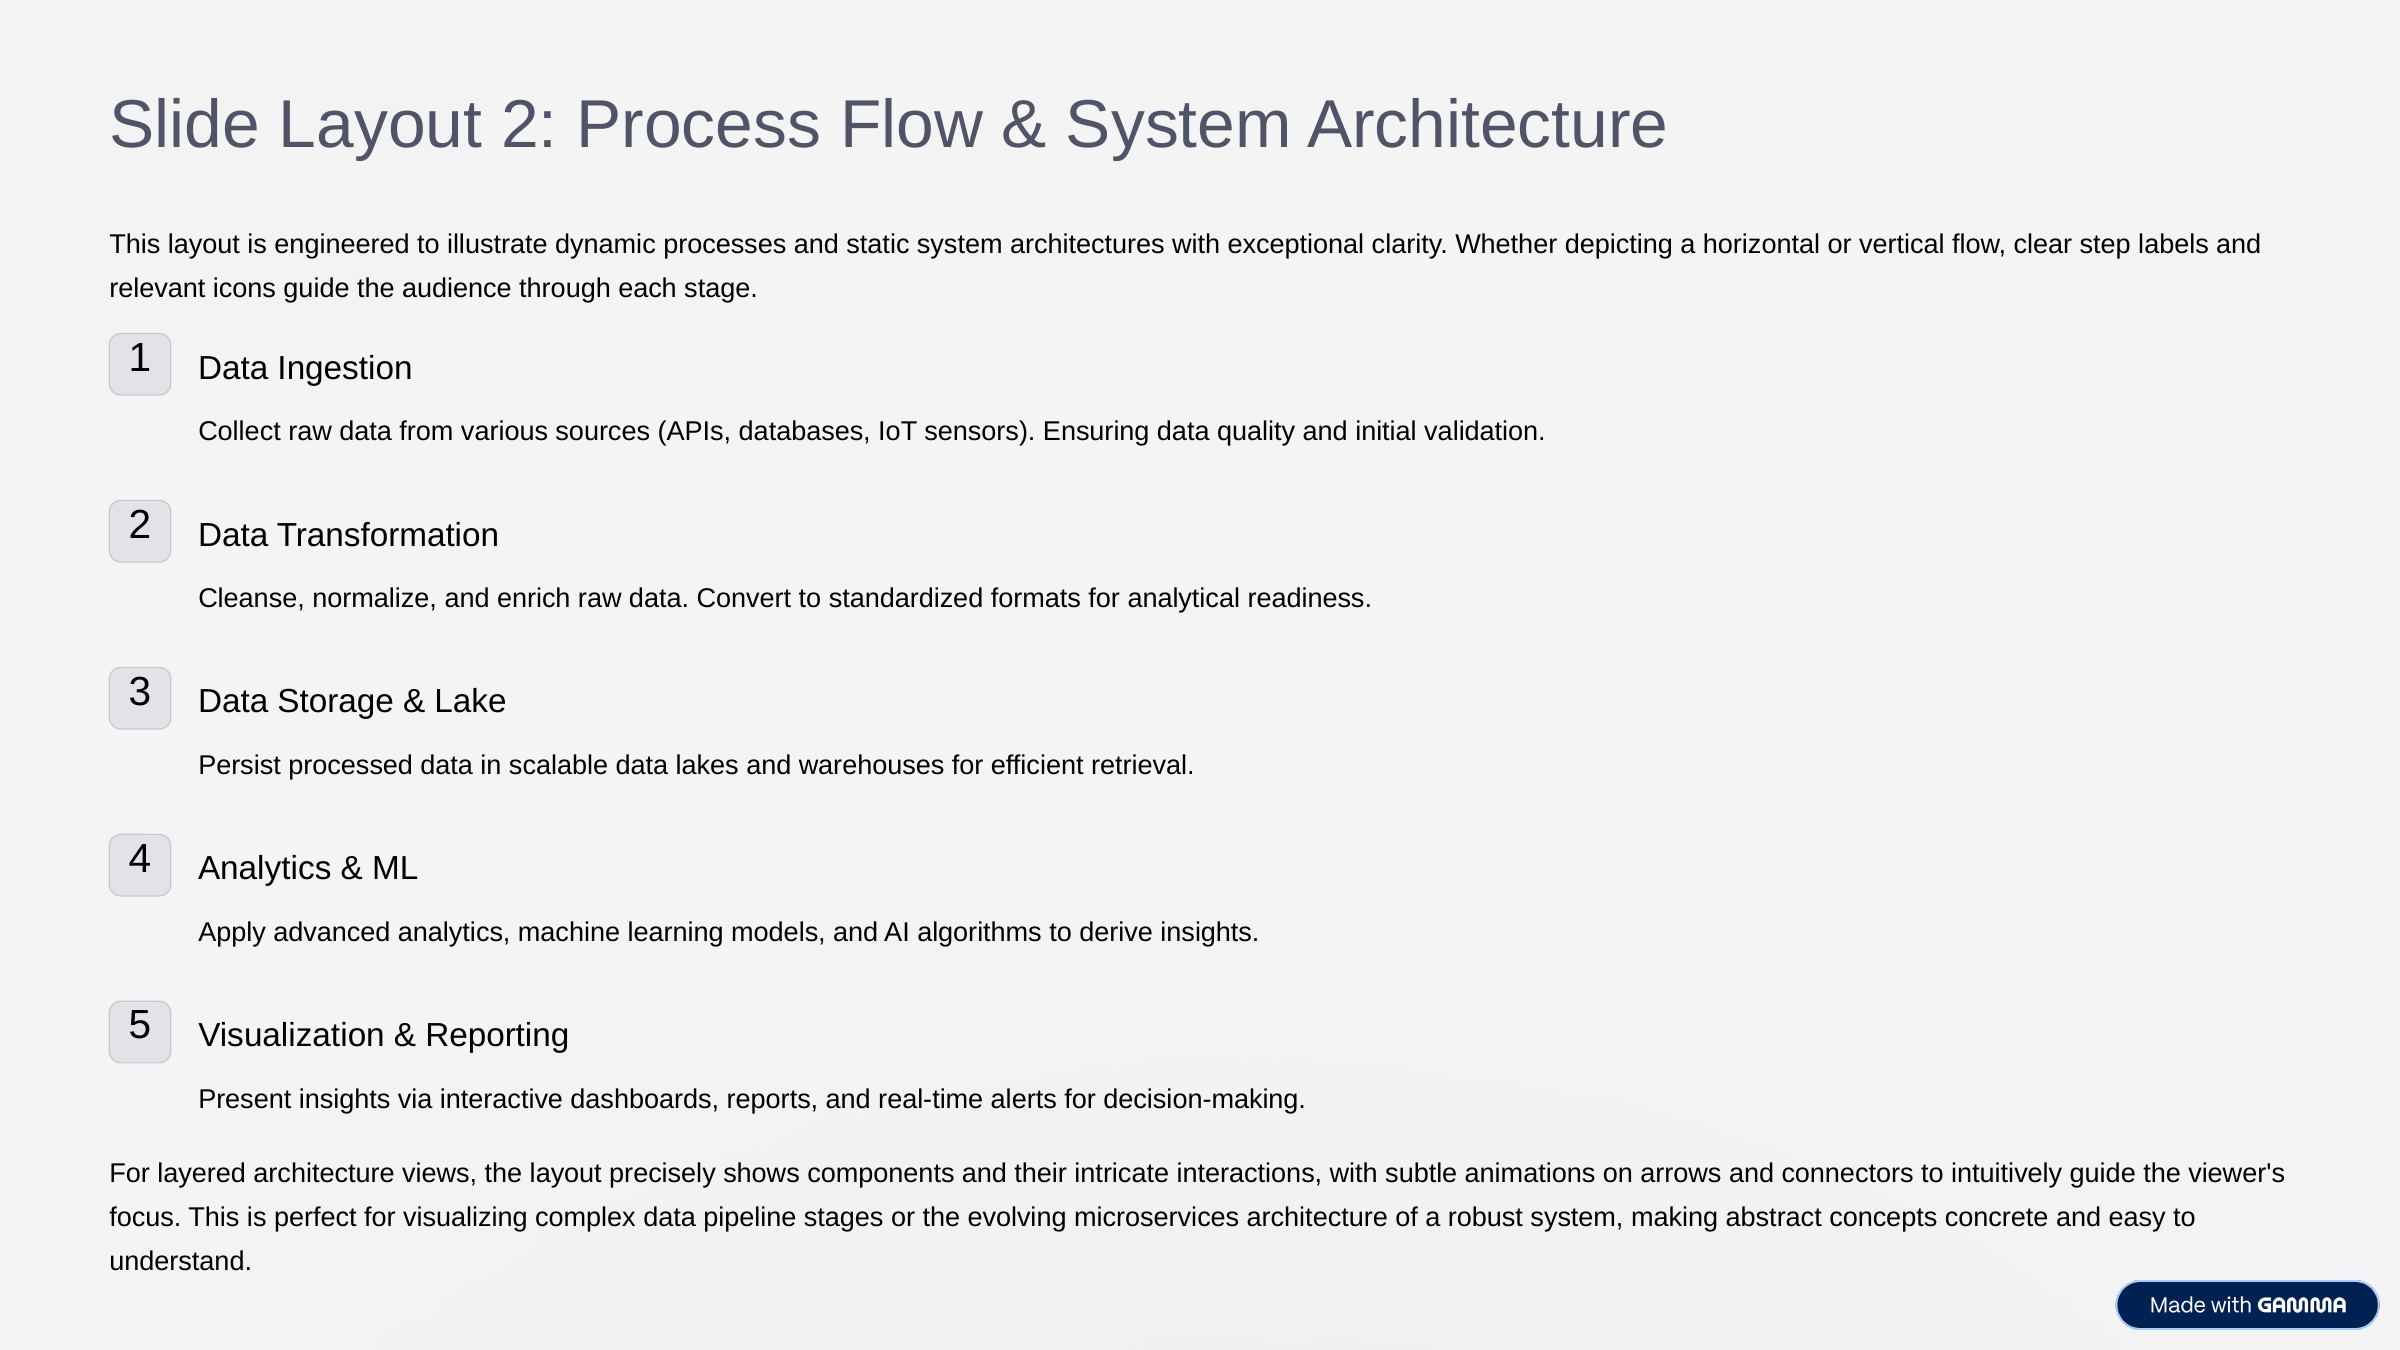

Slide Layout 2: Process Flow & System Architecture
This layout is engineered to illustrate dynamic processes and static system architectures with exceptional clarity. Whether depicting a horizontal or vertical flow, clear step labels and relevant icons guide the audience through each stage.

1
Data Ingestion
Collect raw data from various sources (APIs, databases, IoT sensors). Ensuring data quality and initial validation.

2
Data Transformation
Cleanse, normalize, and enrich raw data. Convert to standardized formats for analytical readiness.

3
Data Storage & Lake
Persist processed data in scalable data lakes and warehouses for efficient retrieval.

4
Analytics & ML
Apply advanced analytics, machine learning models, and AI algorithms to derive insights.

5
Visualization & Reporting
Present insights via interactive dashboards, reports, and real-time alerts for decision-making.
For layered architecture views, the layout precisely shows components and their intricate interactions, with subtle animations on arrows and connectors to intuitively guide the viewer's focus. This is perfect for visualizing complex data pipeline stages or the evolving microservices architecture of a robust system, making abstract concepts concrete and easy to understand.